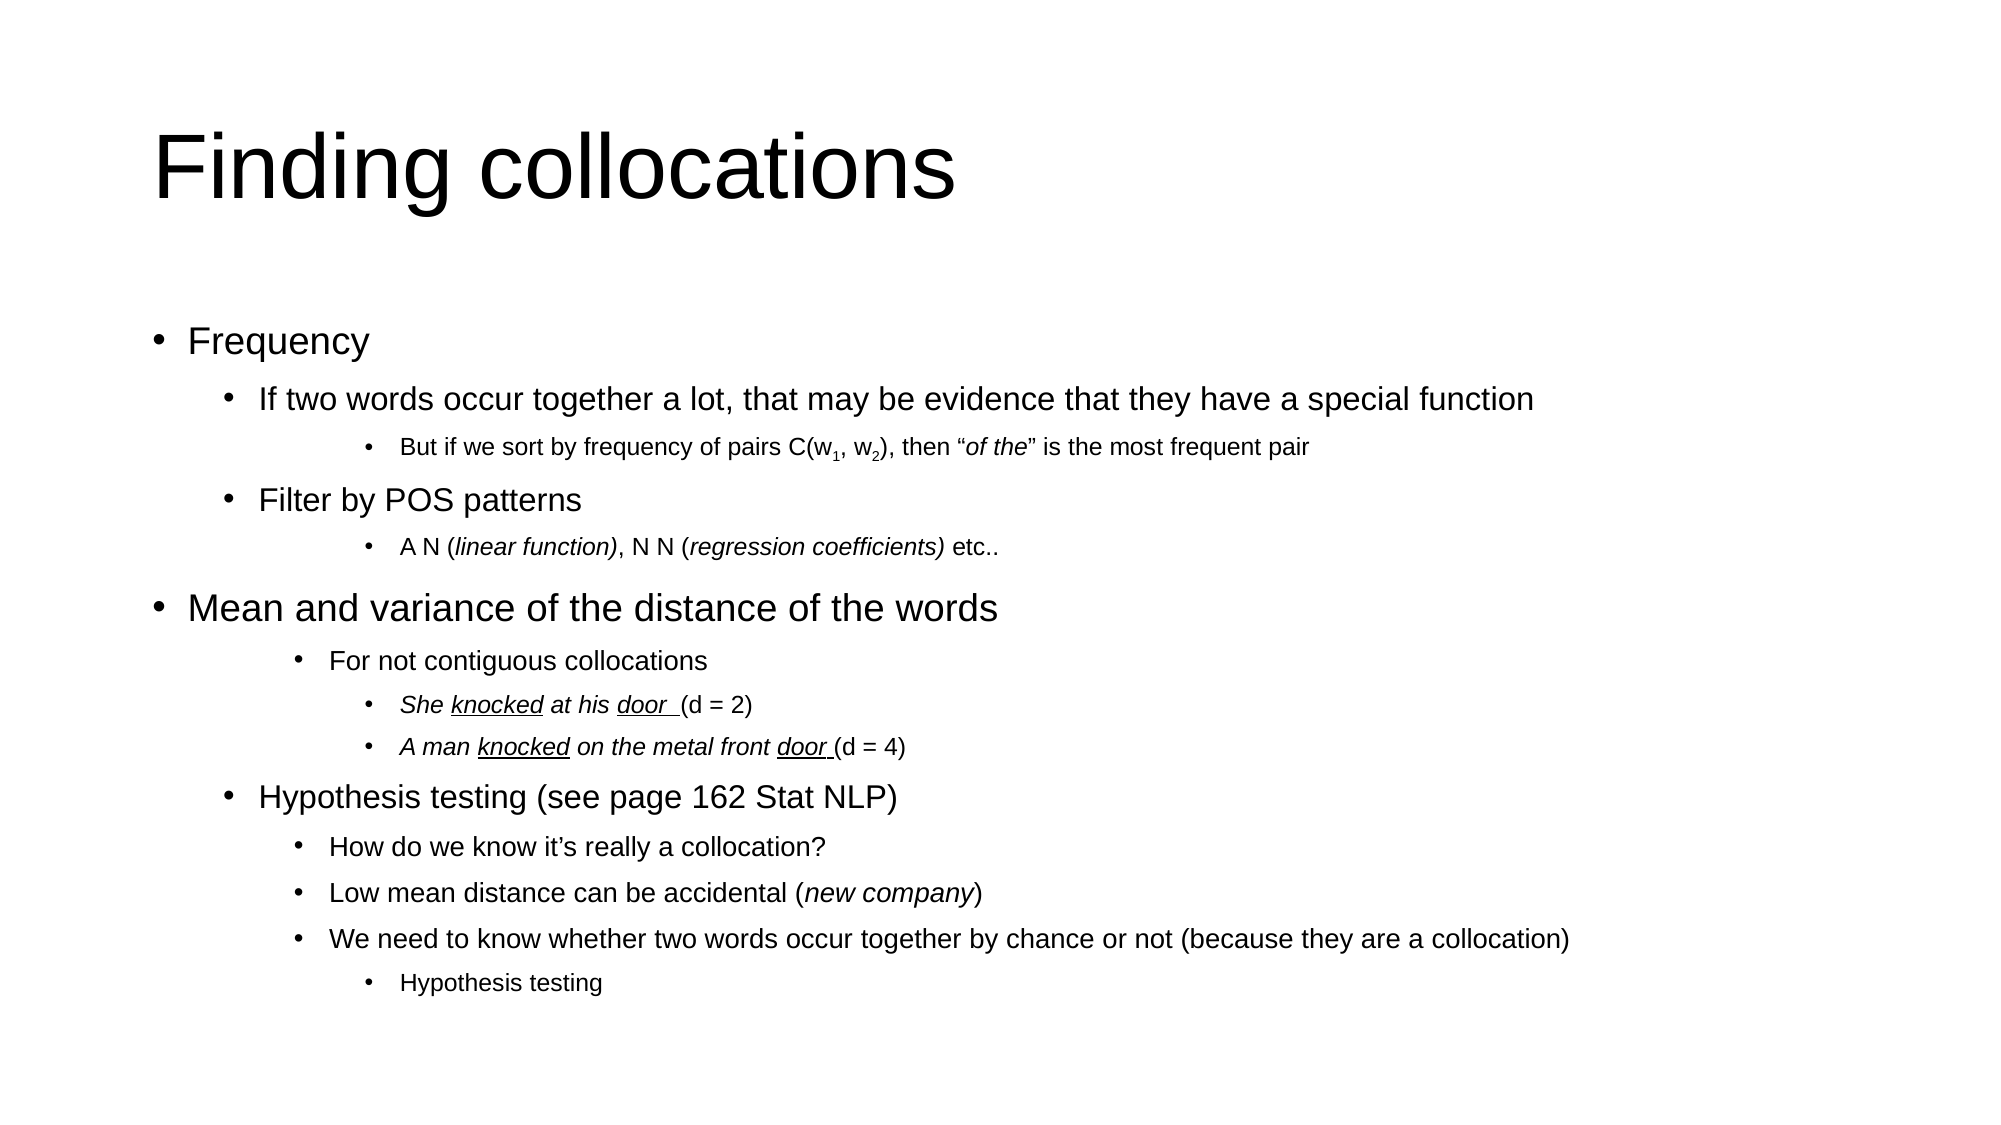

# Finding collocations
Frequency
If two words occur together a lot, that may be evidence that they have a special function
But if we sort by frequency of pairs C(w1, w2), then “of the” is the most frequent pair
Filter by POS patterns
A N (linear function), N N (regression coefficients) etc..
Mean and variance of the distance of the words
For not contiguous collocations
She knocked at his door  (d = 2)
A man knocked on the metal front door (d = 4)
Hypothesis testing (see page 162 Stat NLP)
How do we know it’s really a collocation?
Low mean distance can be accidental (new company)
We need to know whether two words occur together by chance or not (because they are a collocation)
Hypothesis testing